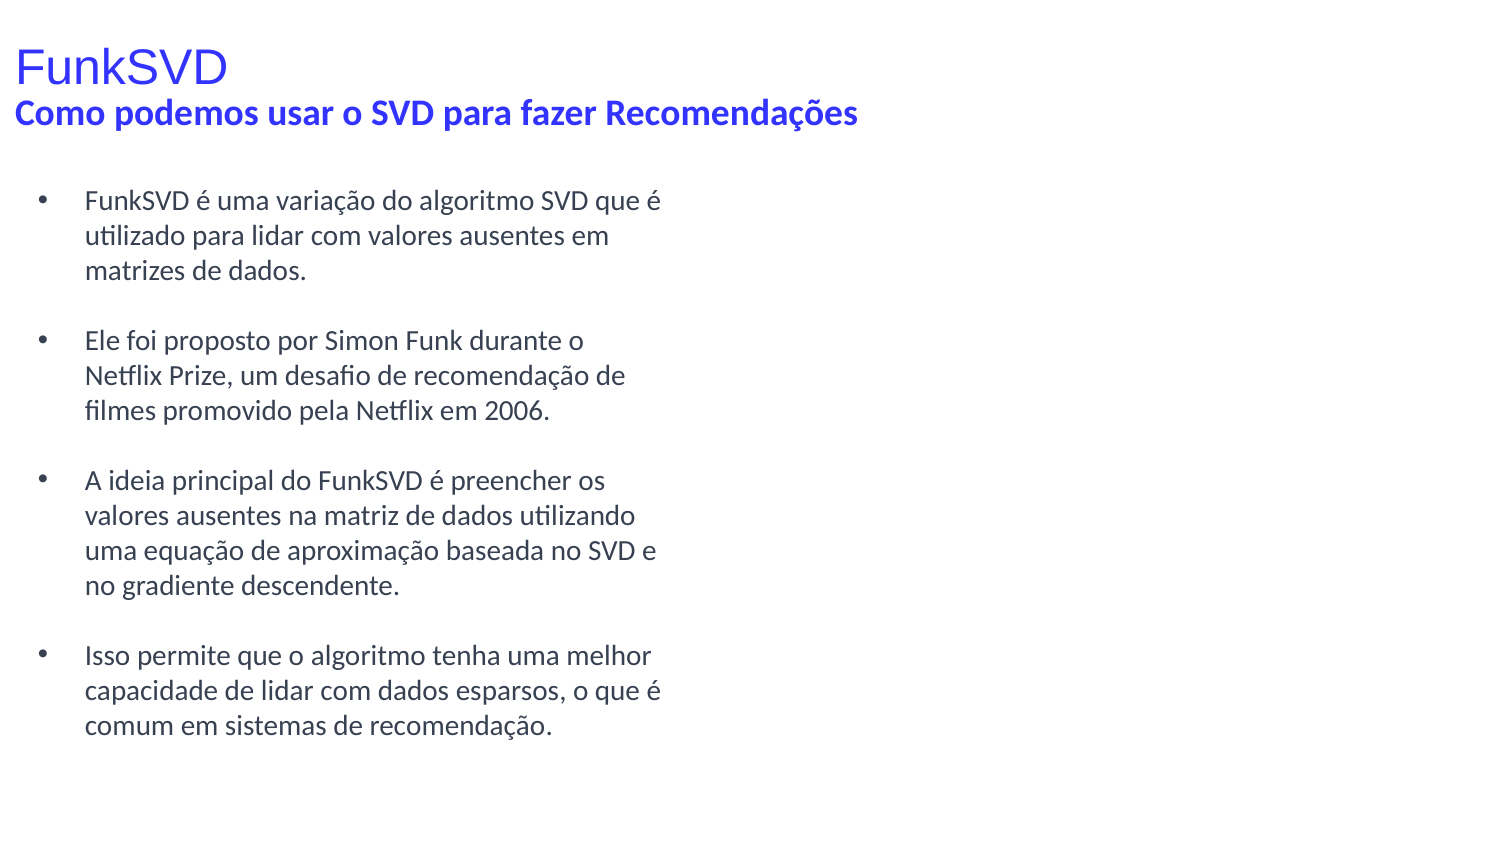

# FunkSVD
Como podemos usar o SVD para fazer Recomendações
FunkSVD é uma variação do algoritmo SVD que é utilizado para lidar com valores ausentes em matrizes de dados.

Ele foi proposto por Simon Funk durante o Netflix Prize, um desafio de recomendação de filmes promovido pela Netflix em 2006.

A ideia principal do FunkSVD é preencher os valores ausentes na matriz de dados utilizando uma equação de aproximação baseada no SVD e no gradiente descendente.

Isso permite que o algoritmo tenha uma melhor capacidade de lidar com dados esparsos, o que é comum em sistemas de recomendação.